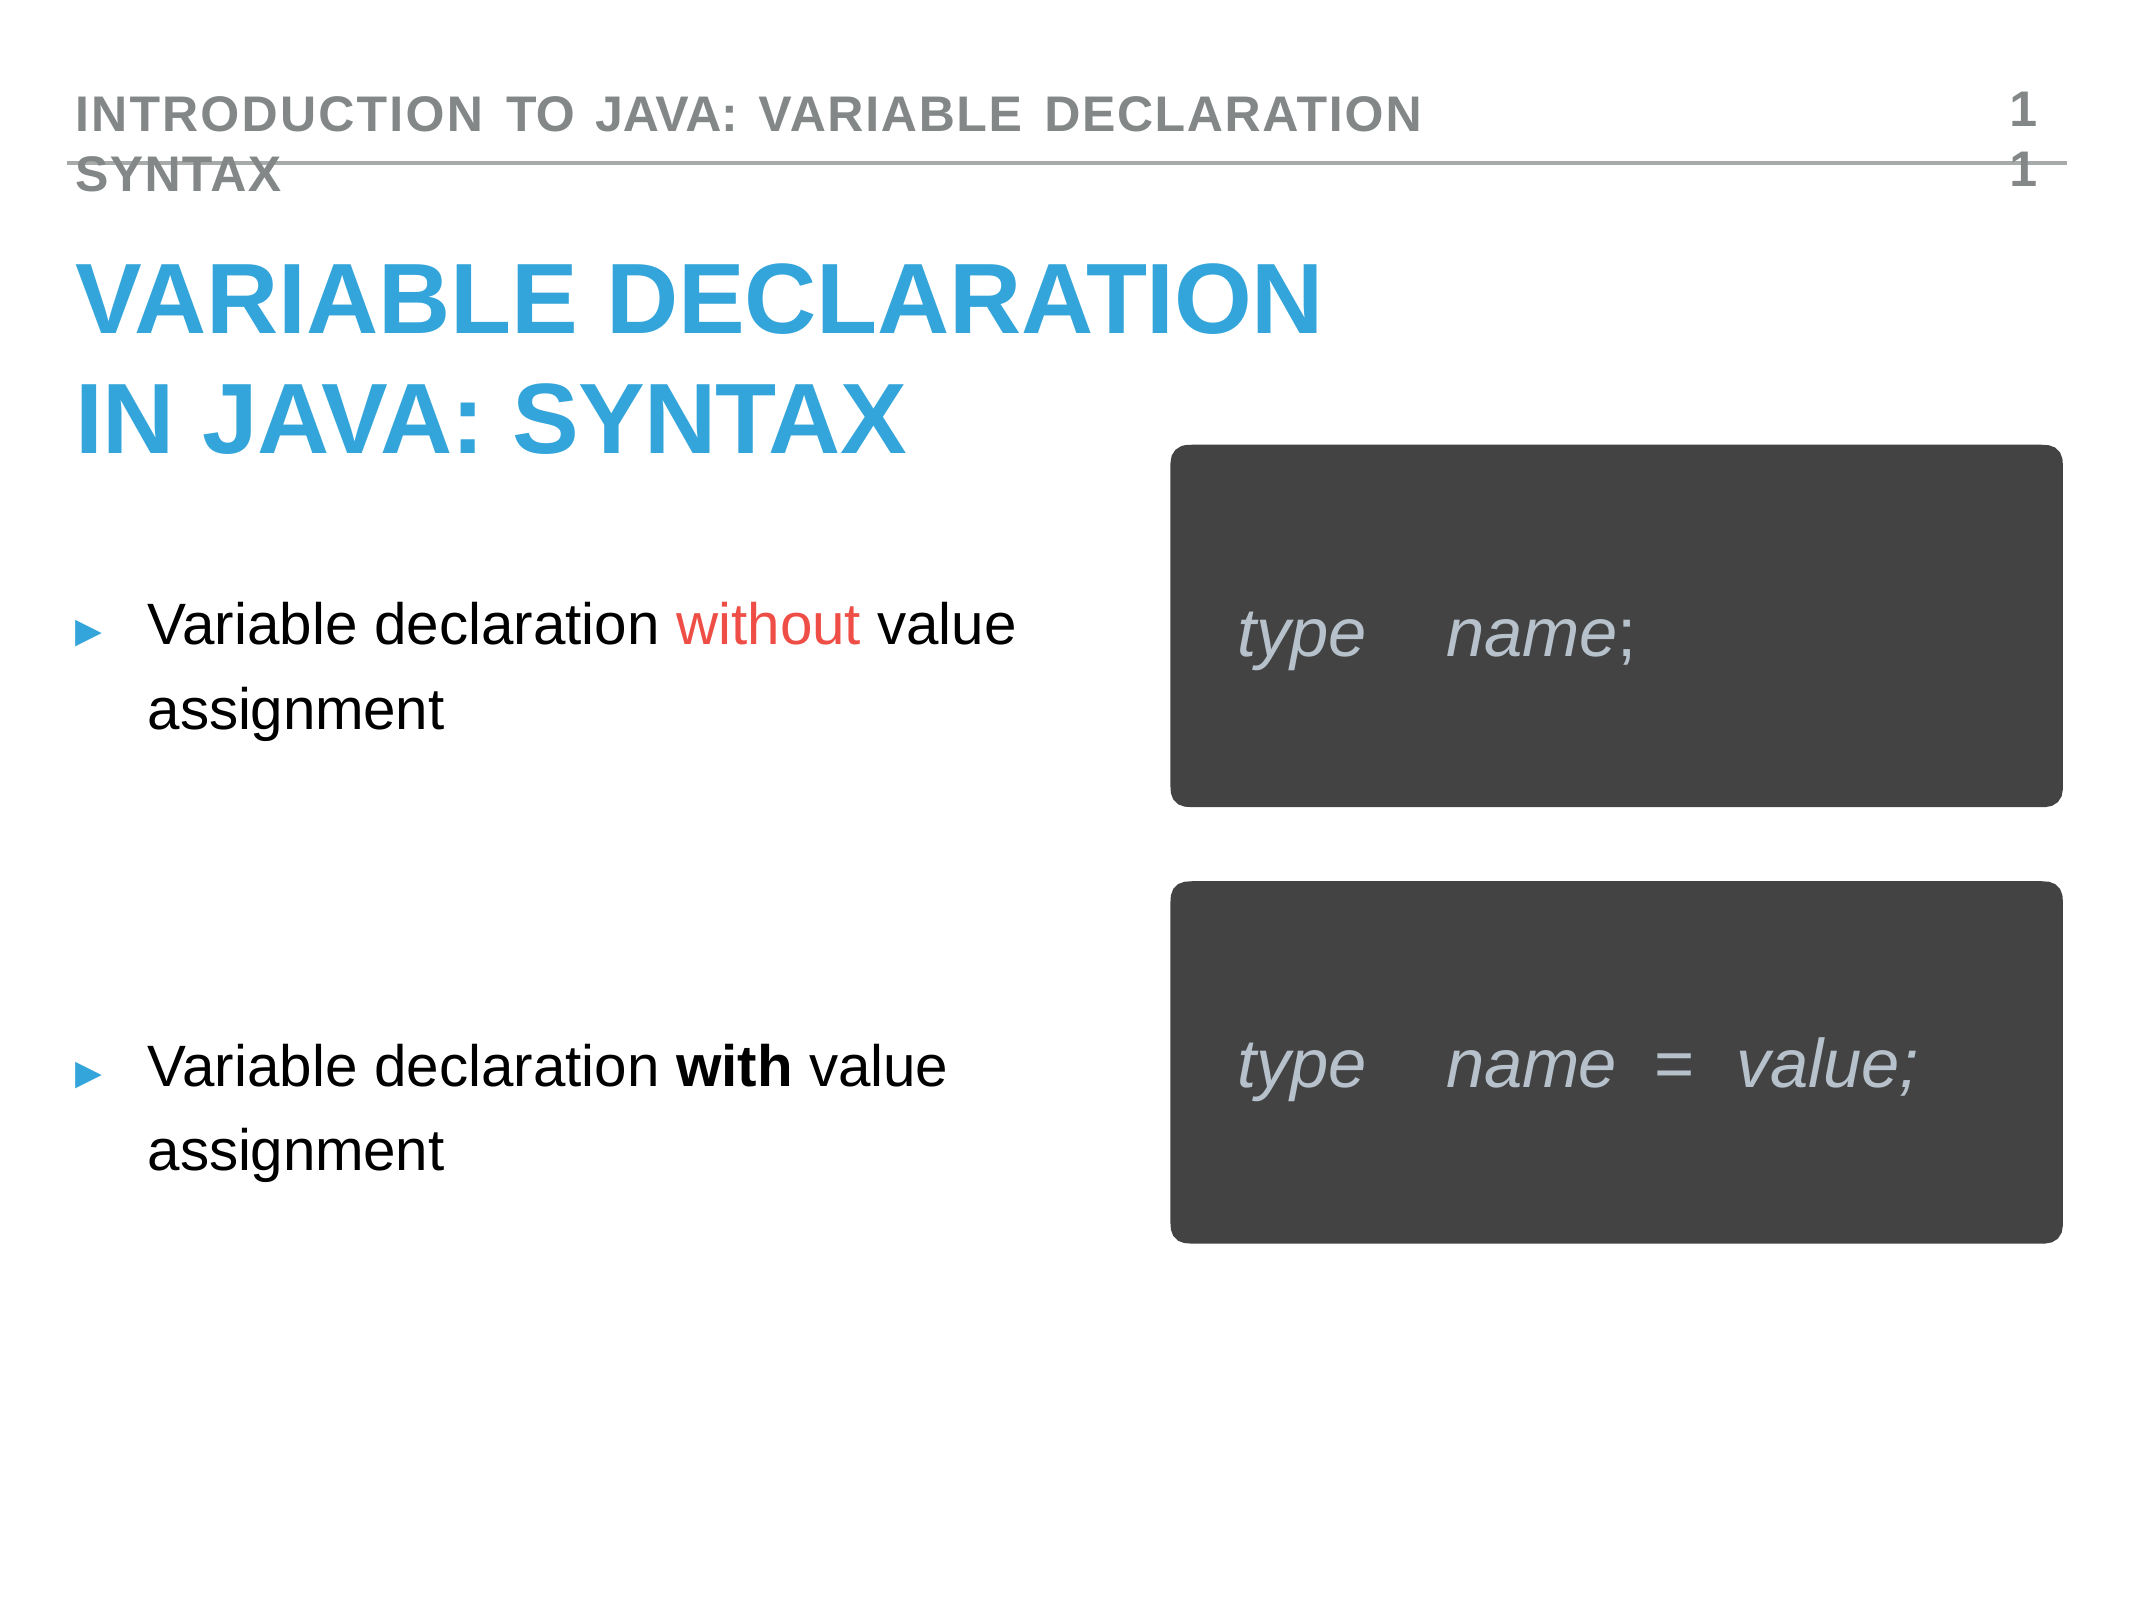

11
INTRODUCTION TO JAVA: VARIABLE DECLARATION SYNTAX
# VARIABLE DECLARATION IN JAVA: SYNTAX

▸	Variable declaration without value assignment
type	name;

▸	Variable declaration with value assignment
type	name	=	value;